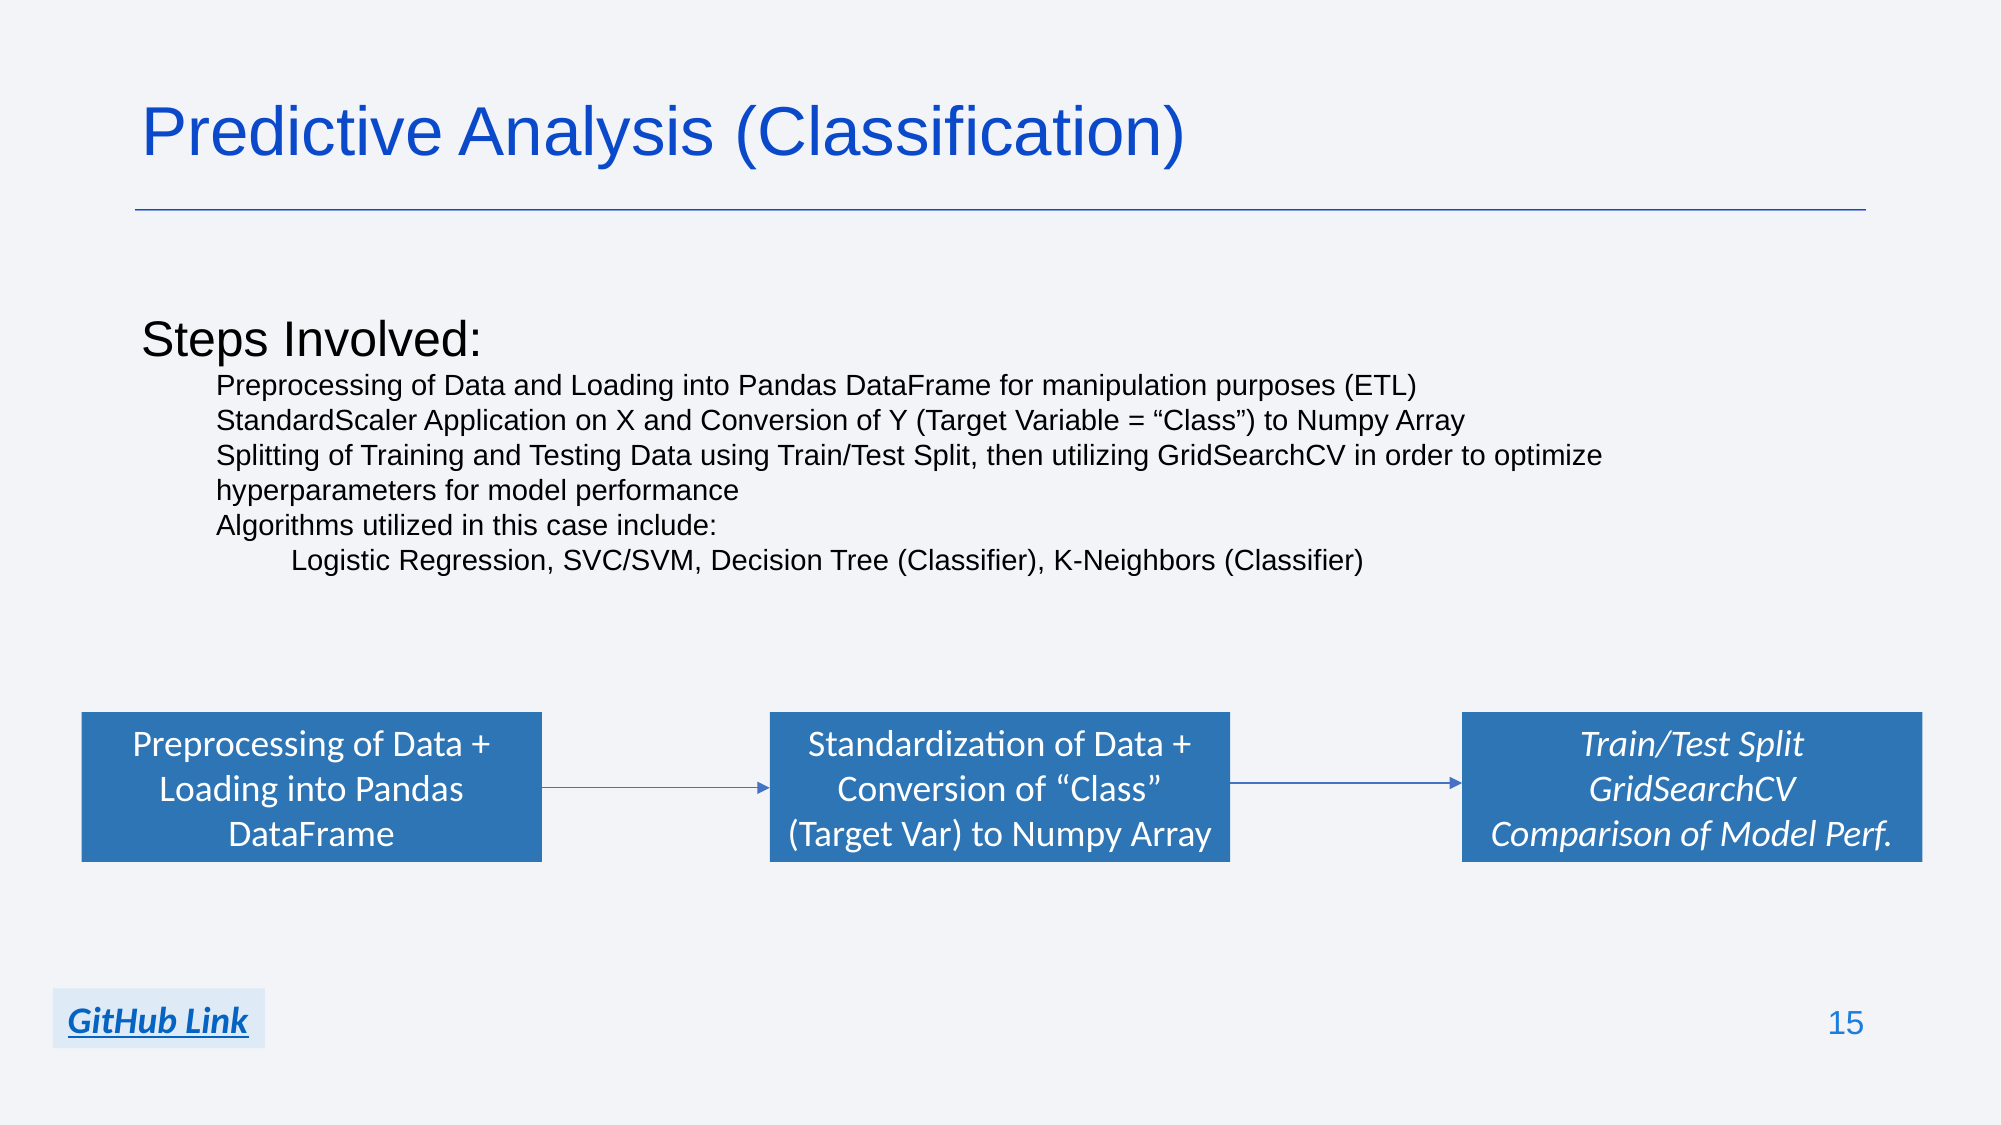

Predictive Analysis (Classification)
Steps Involved:
Preprocessing of Data and Loading into Pandas DataFrame for manipulation purposes (ETL)
StandardScaler Application on X and Conversion of Y (Target Variable = “Class”) to Numpy Array
Splitting of Training and Testing Data using Train/Test Split, then utilizing GridSearchCV in order to optimize hyperparameters for model performance
Algorithms utilized in this case include:
Logistic Regression, SVC/SVM, Decision Tree (Classifier), K-Neighbors (Classifier)
Preprocessing of Data + Loading into Pandas DataFrame
Standardization of Data + Conversion of “Class” (Target Var) to Numpy Array
Train/Test Split
GridSearchCV
Comparison of Model Perf.
15
GitHub Link